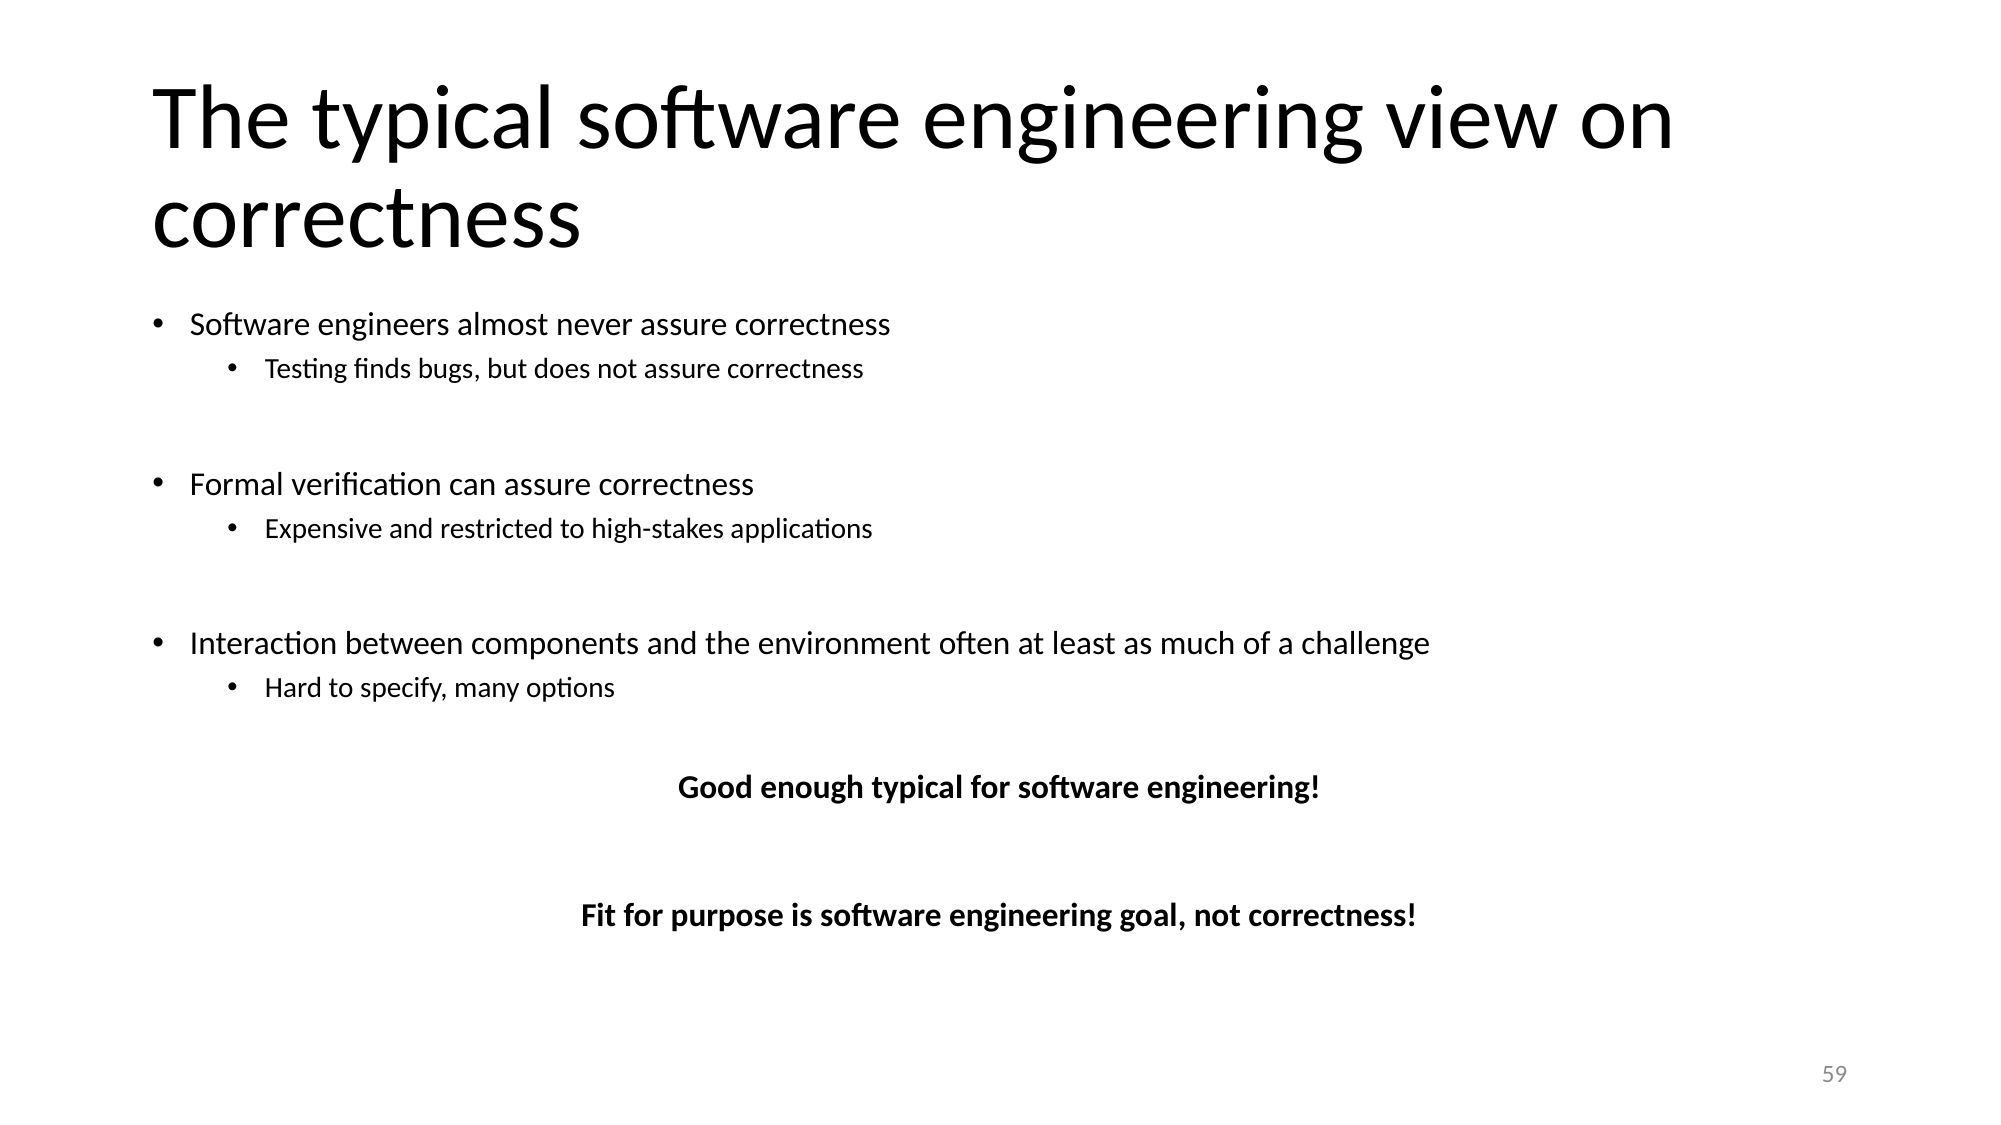

# The typical software engineering view on correctness
Software engineers almost never assure correctness
Testing finds bugs, but does not assure correctness

Formal verification can assure correctness
Expensive and restricted to high-stakes applications

Interaction between components and the environment often at least as much of a challenge
Hard to specify, many options

Good enough typical for software engineering!
Fit for purpose is software engineering goal, not correctness!
59